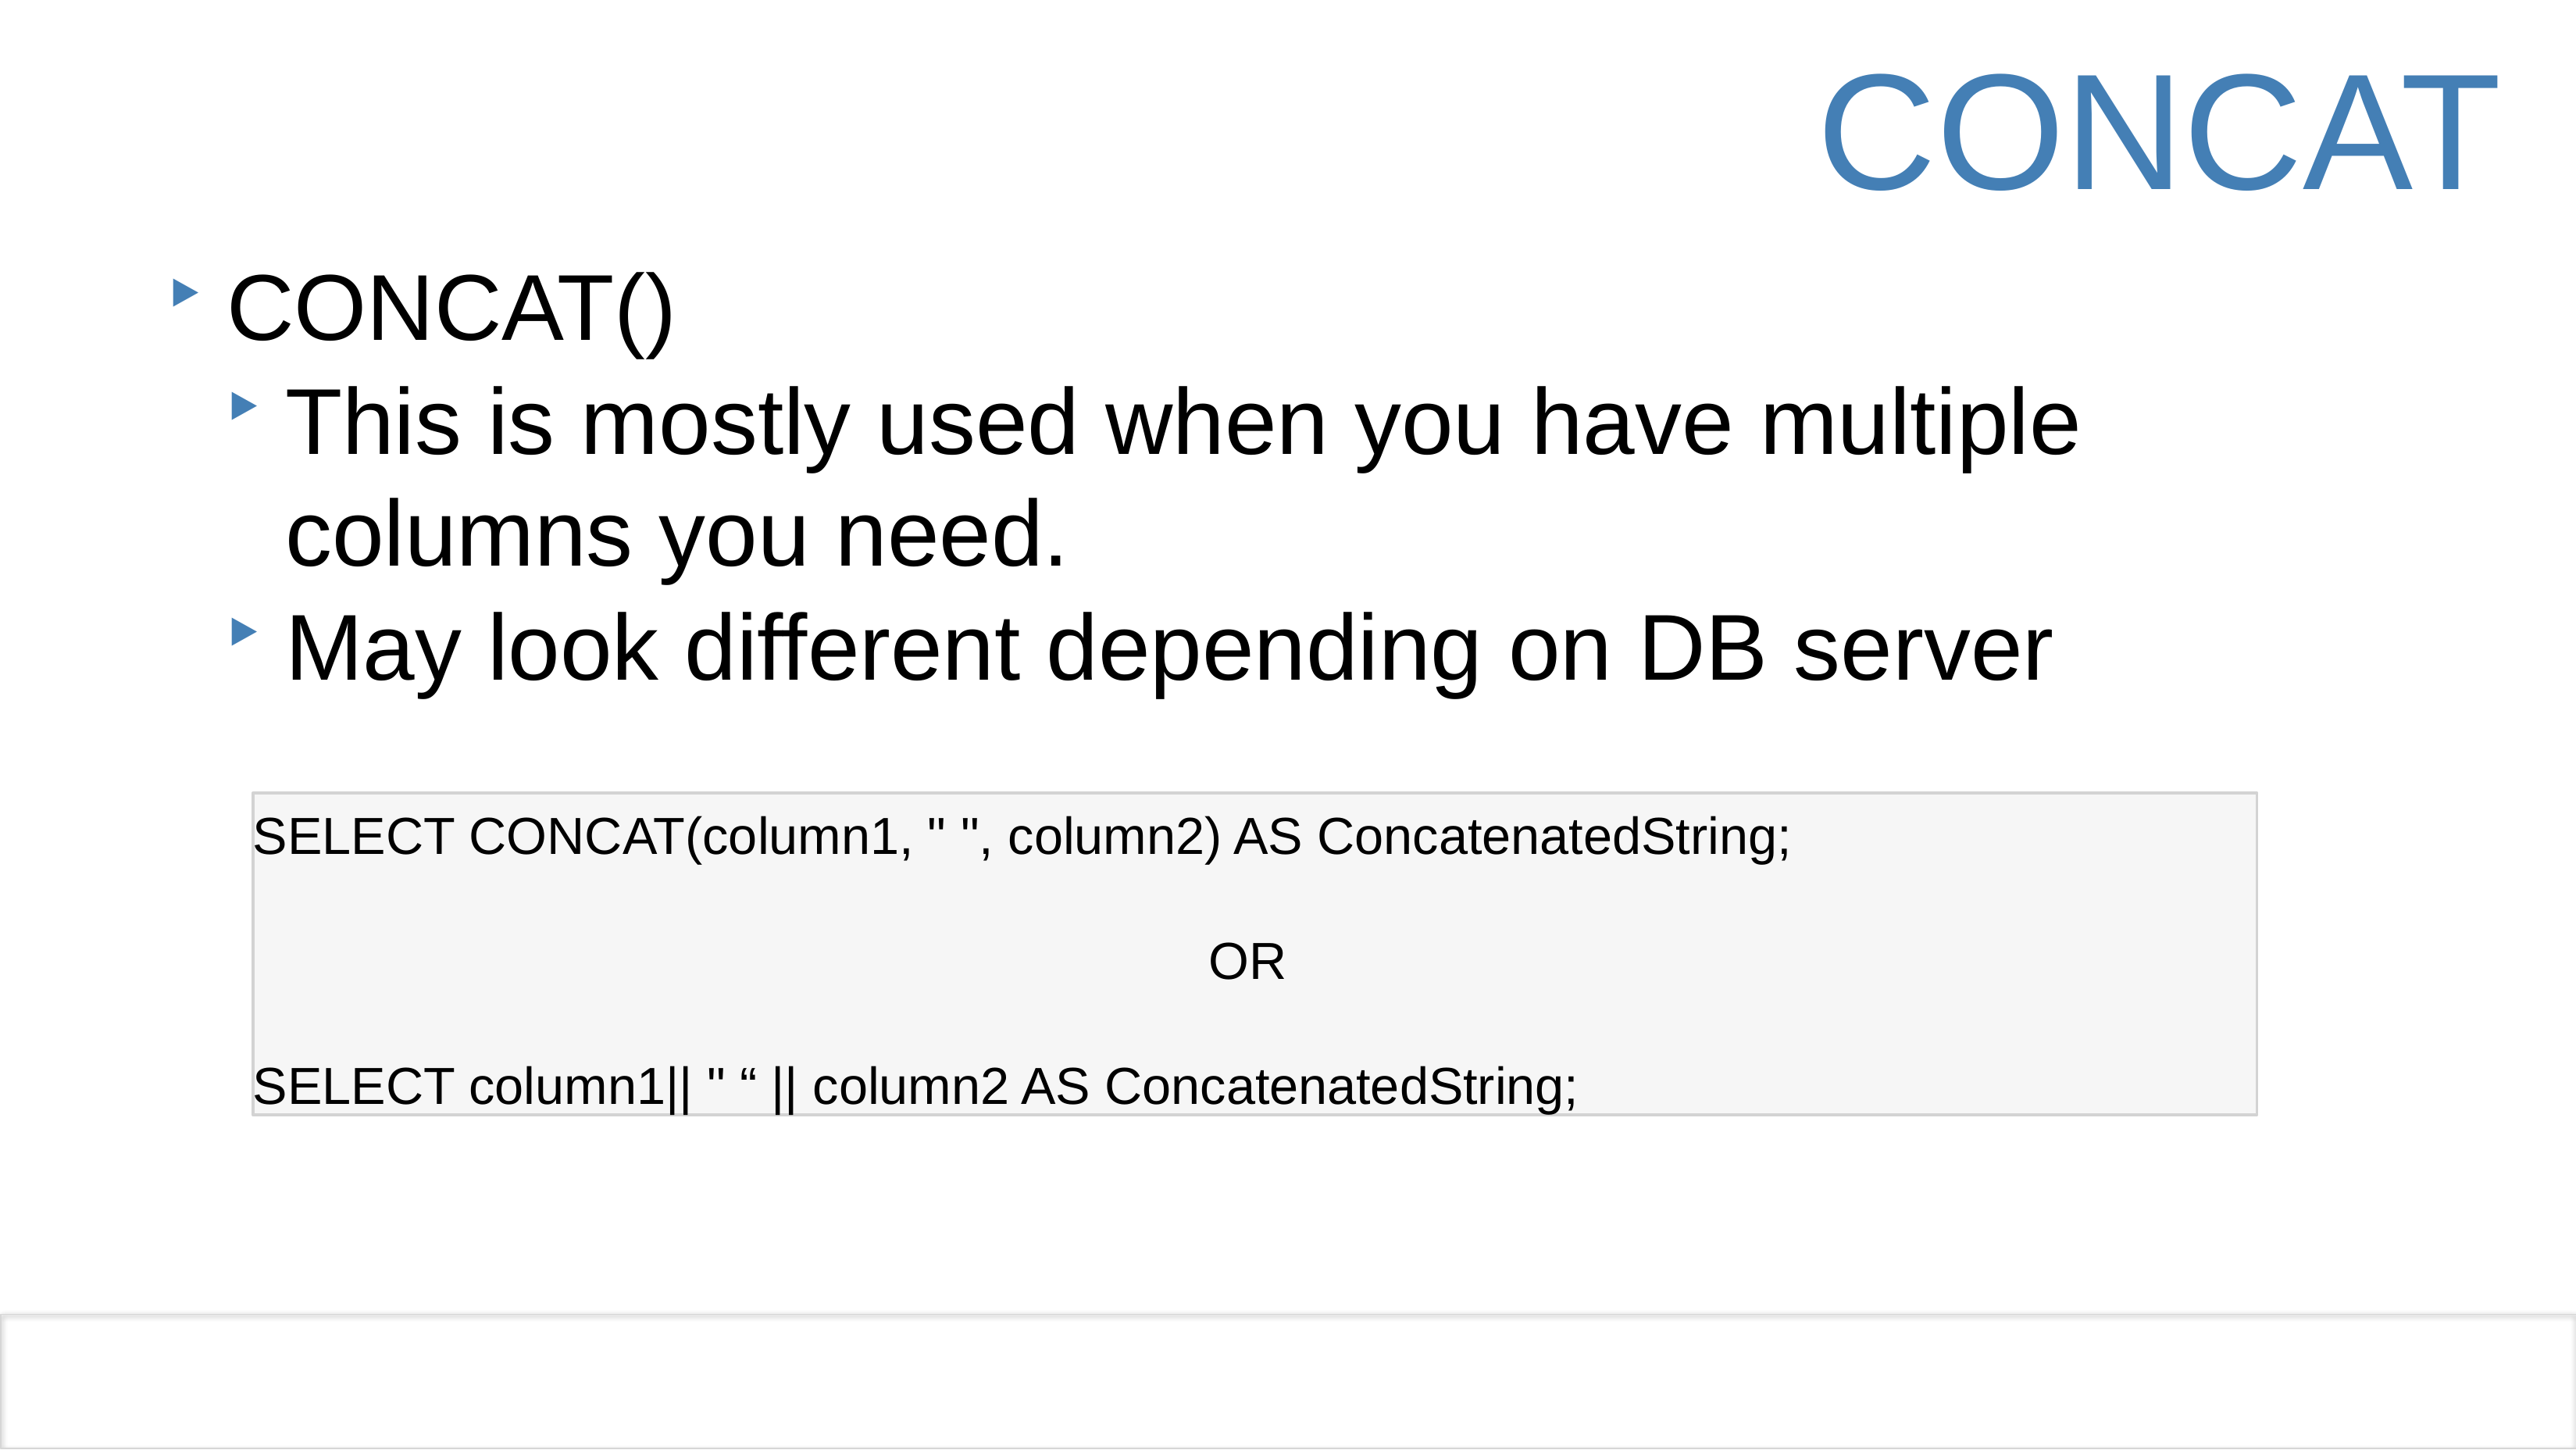

# CONCAT
CONCAT()
This is mostly used when you have multiple columns you need.
May look different depending on DB server
SELECT CONCAT(column1, " ", column2) AS ConcatenatedString;

OR

SELECT column1|| " “ || column2 AS ConcatenatedString;